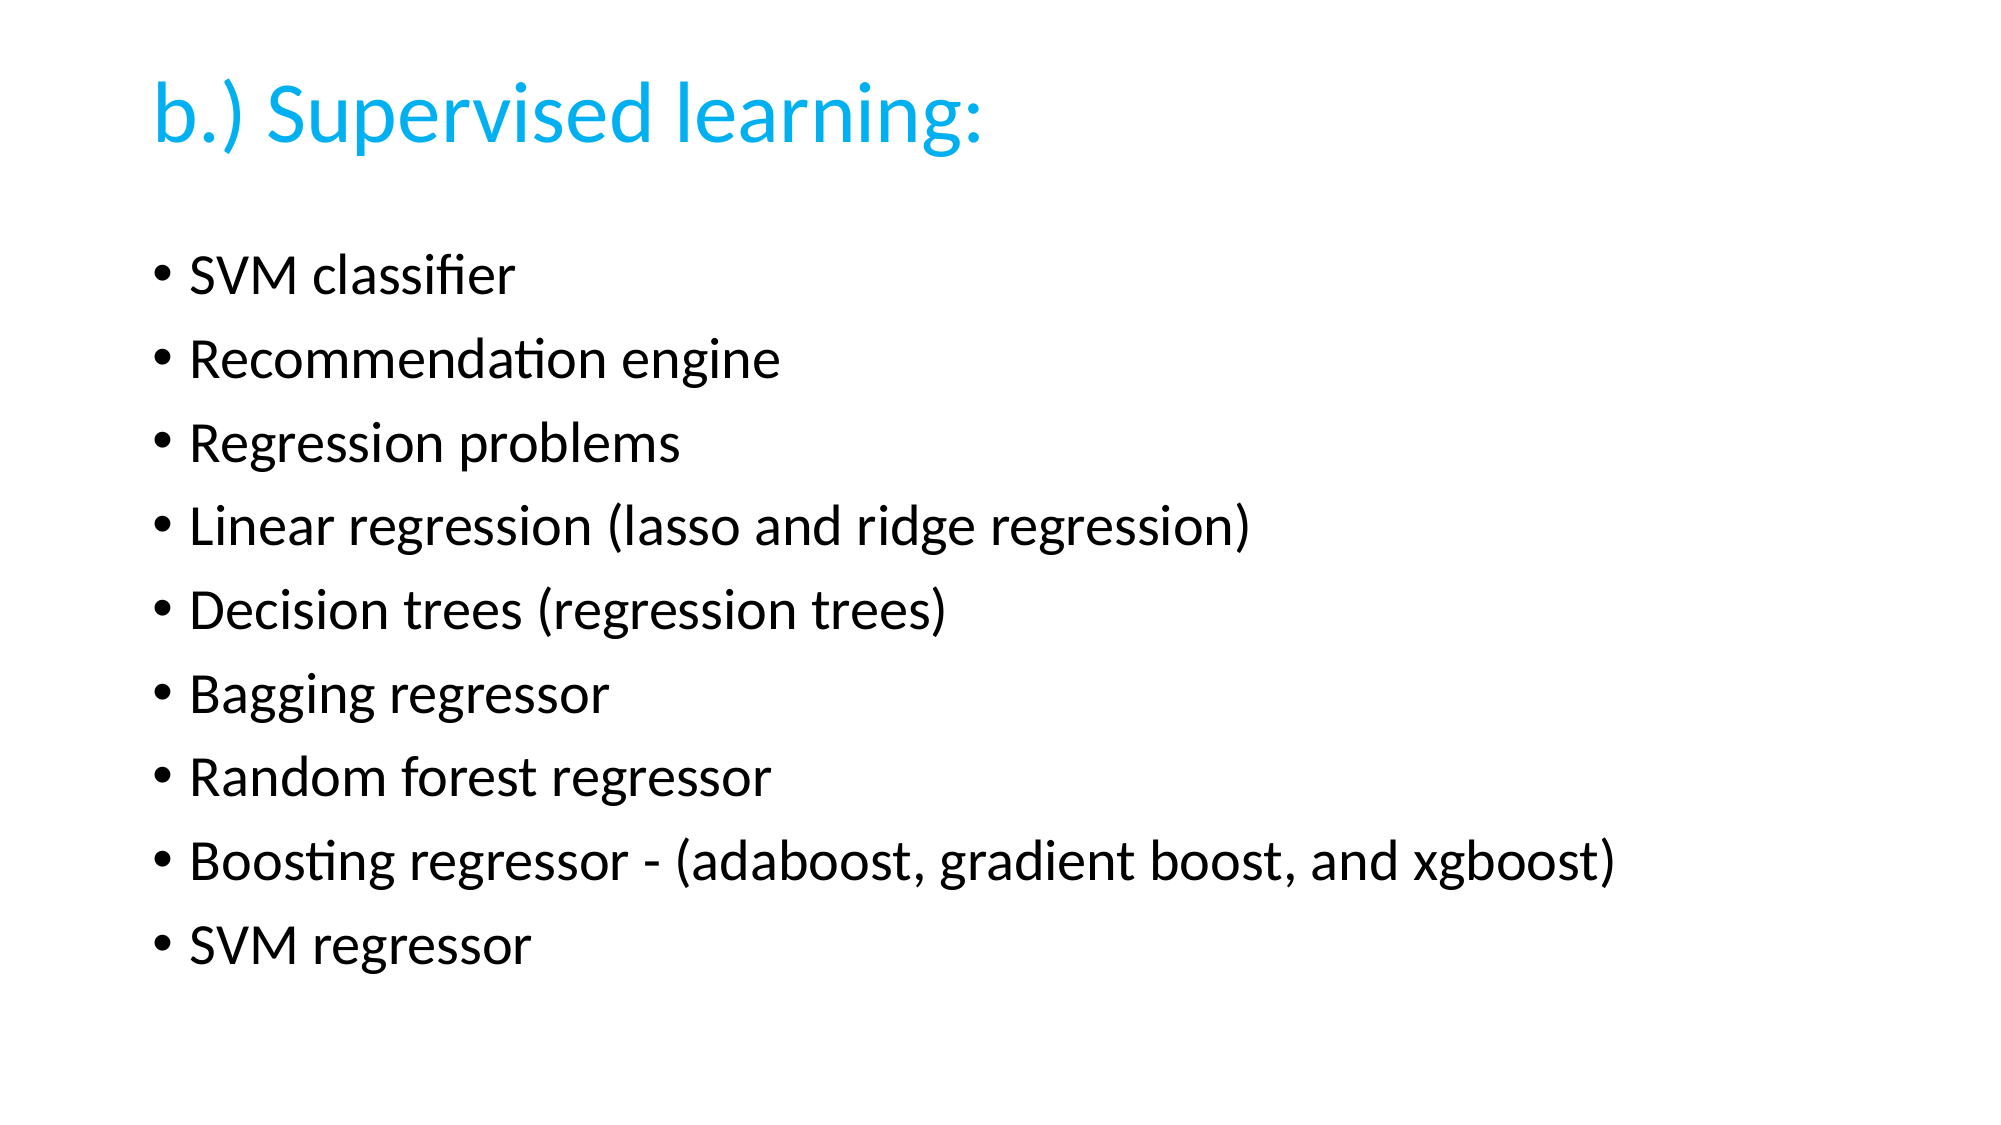

# b.) Supervised learning:
SVM classifier
Recommendation engine
Regression problems
Linear regression (lasso and ridge regression)
Decision trees (regression trees)
Bagging regressor
Random forest regressor
Boosting regressor - (adaboost, gradient boost, and xgboost)
SVM regressor